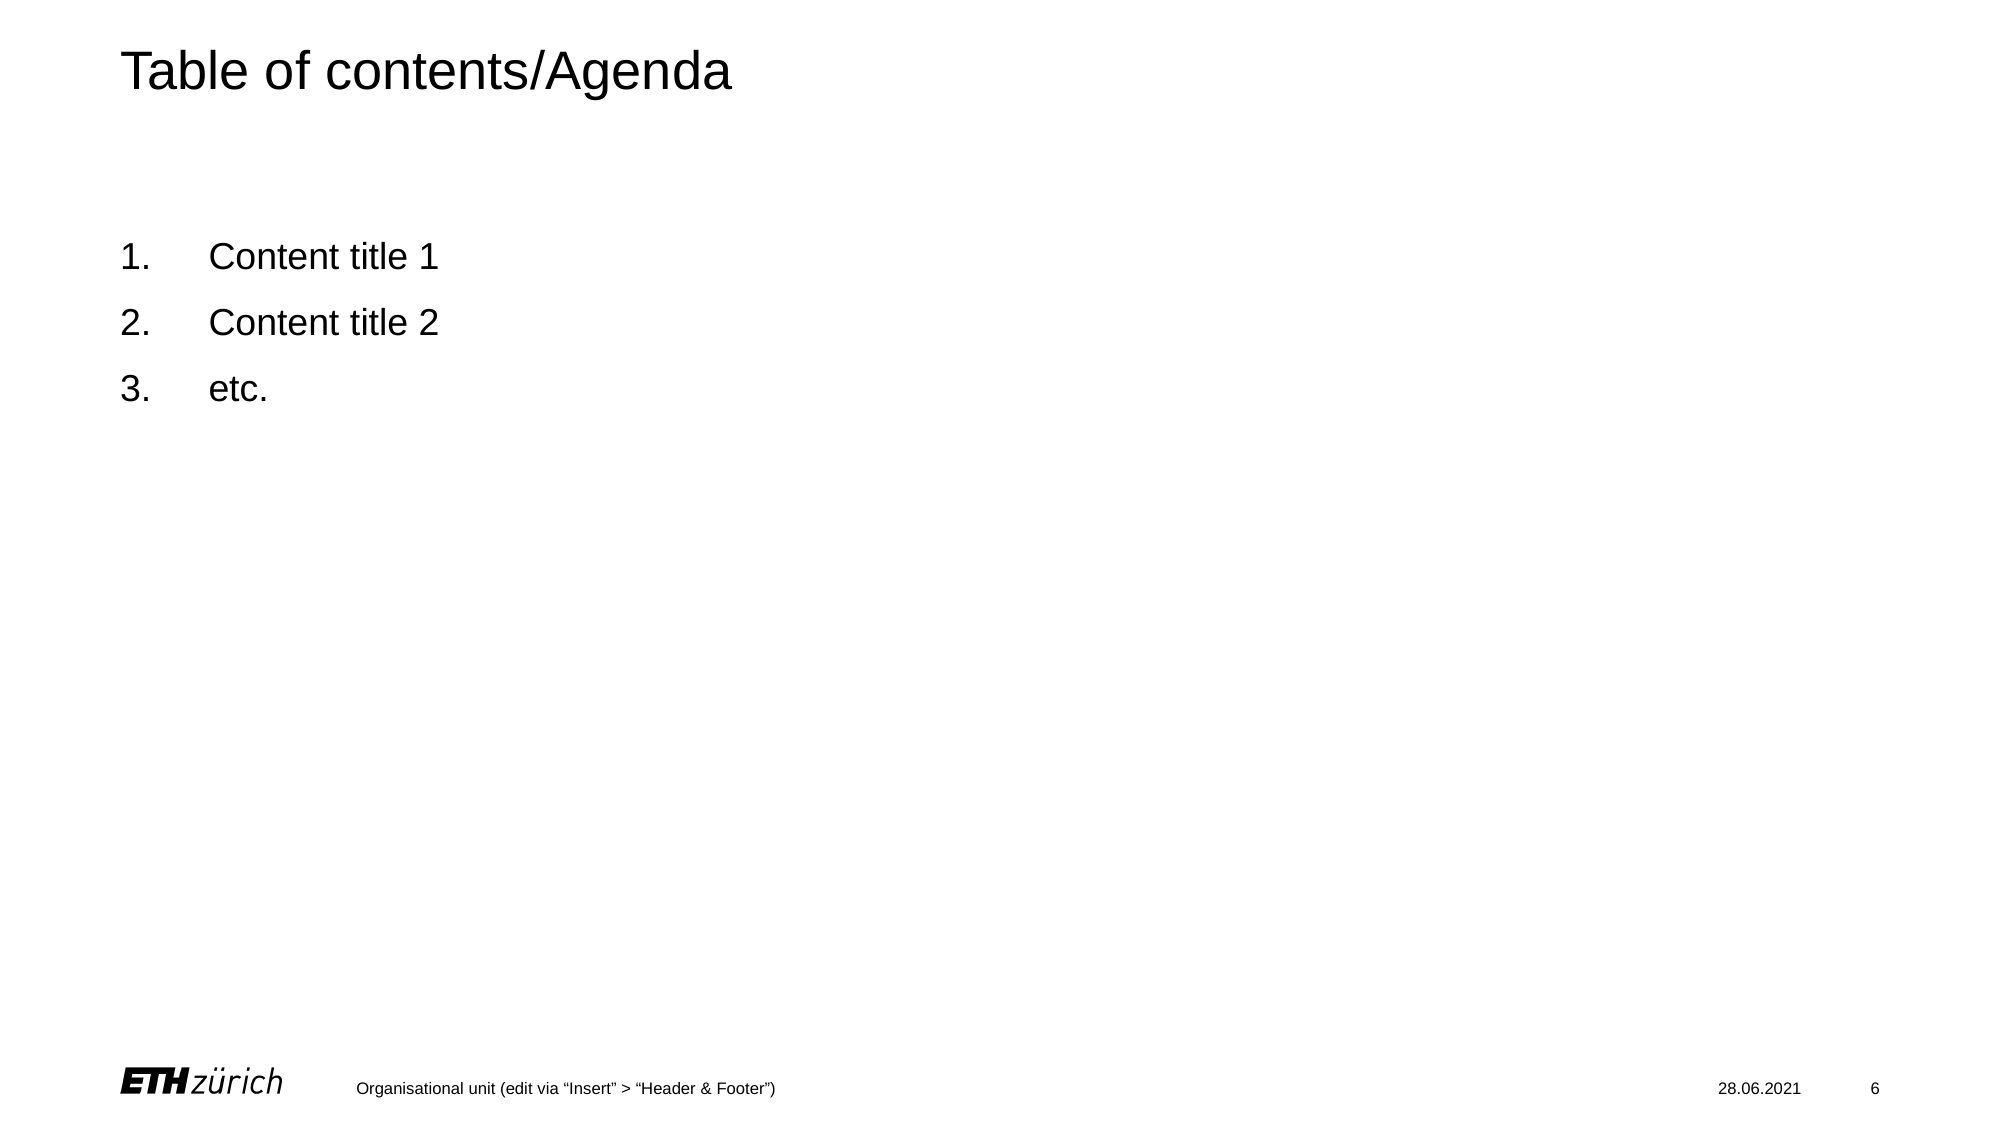

# Table of contents/Agenda
Content title 1
Content title 2
etc.
Organisational unit (edit via “Insert” > “Header & Footer”)
28.06.2021
6